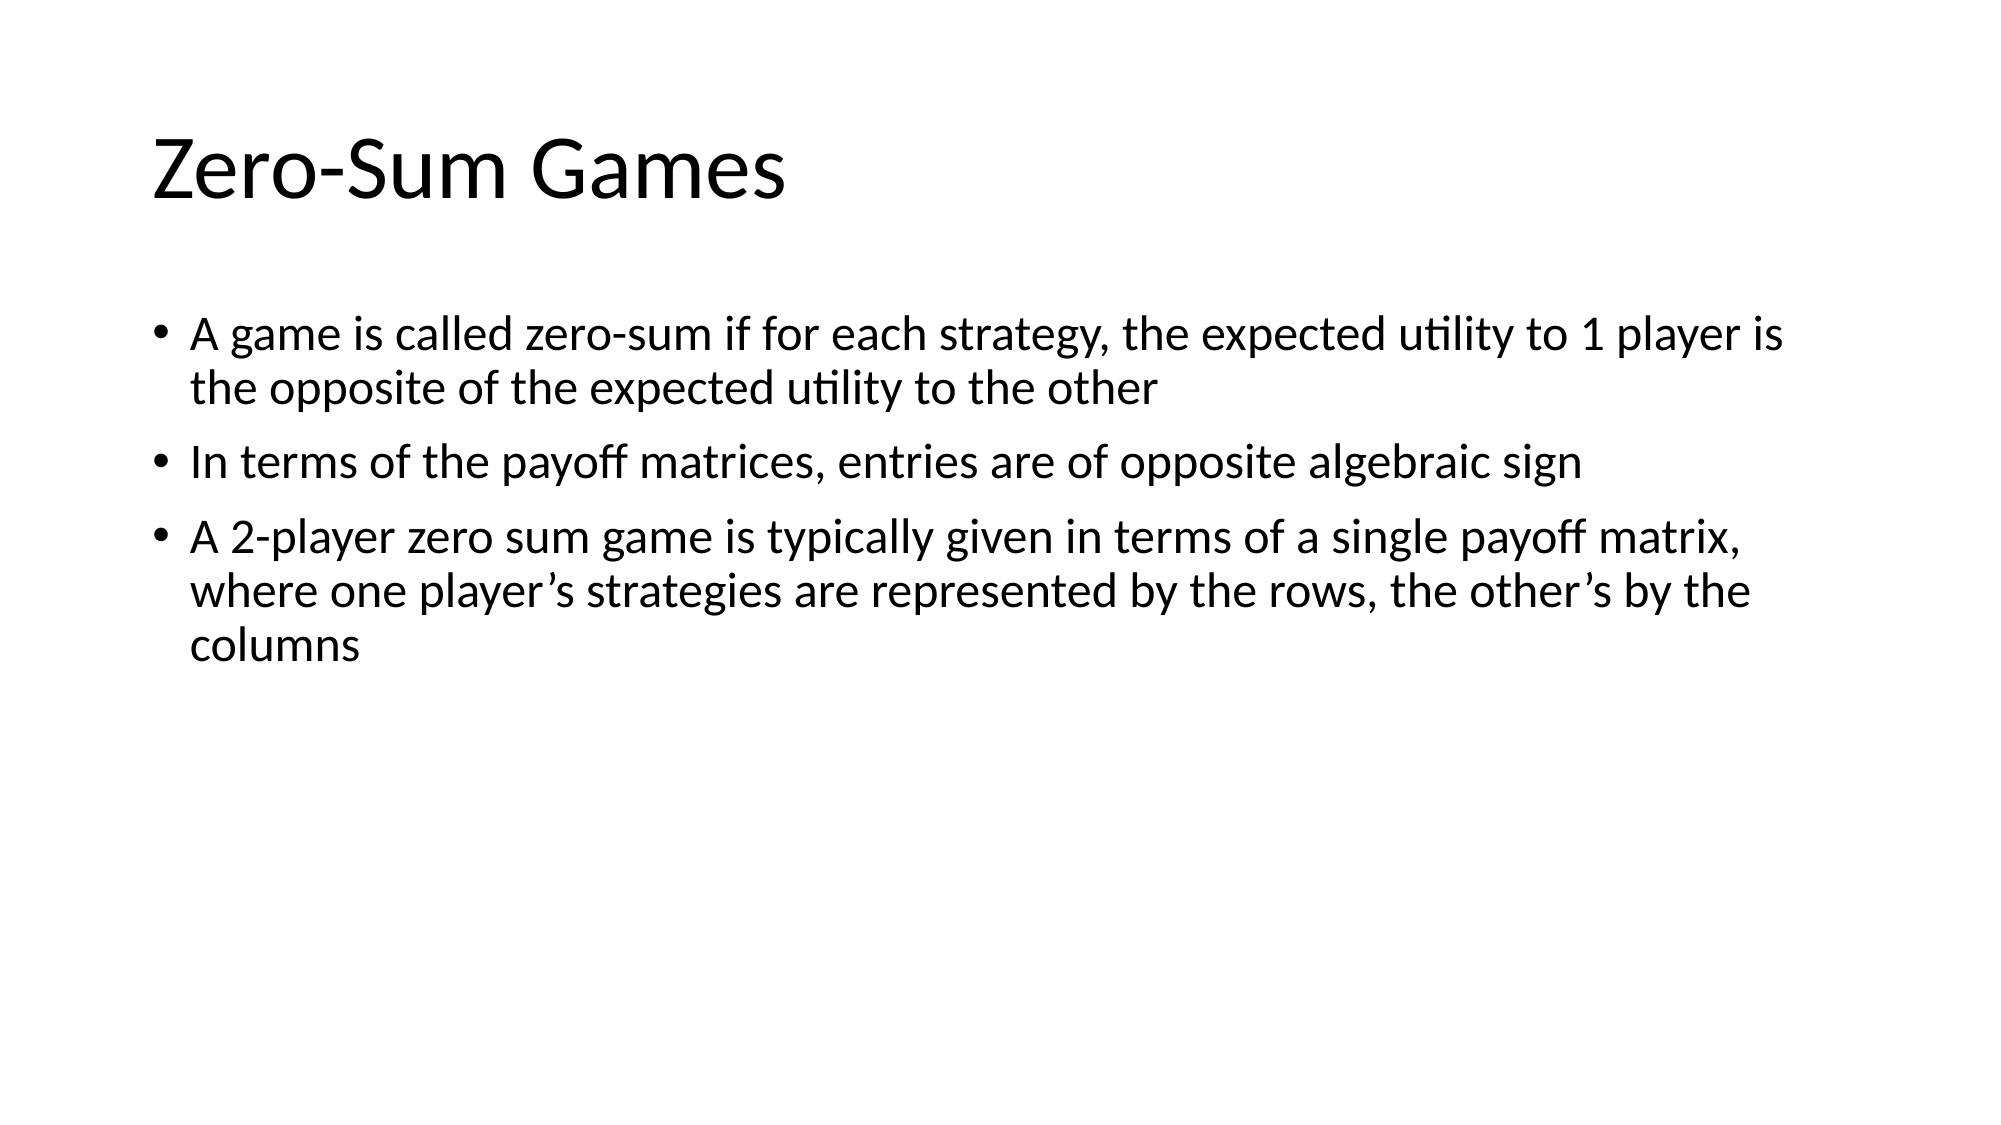

# Zero-Sum Games
A game is called zero-sum if for each strategy, the expected utility to 1 player is the opposite of the expected utility to the other
In terms of the payoff matrices, entries are of opposite algebraic sign
A 2-player zero sum game is typically given in terms of a single payoff matrix, where one player’s strategies are represented by the rows, the other’s by the columns